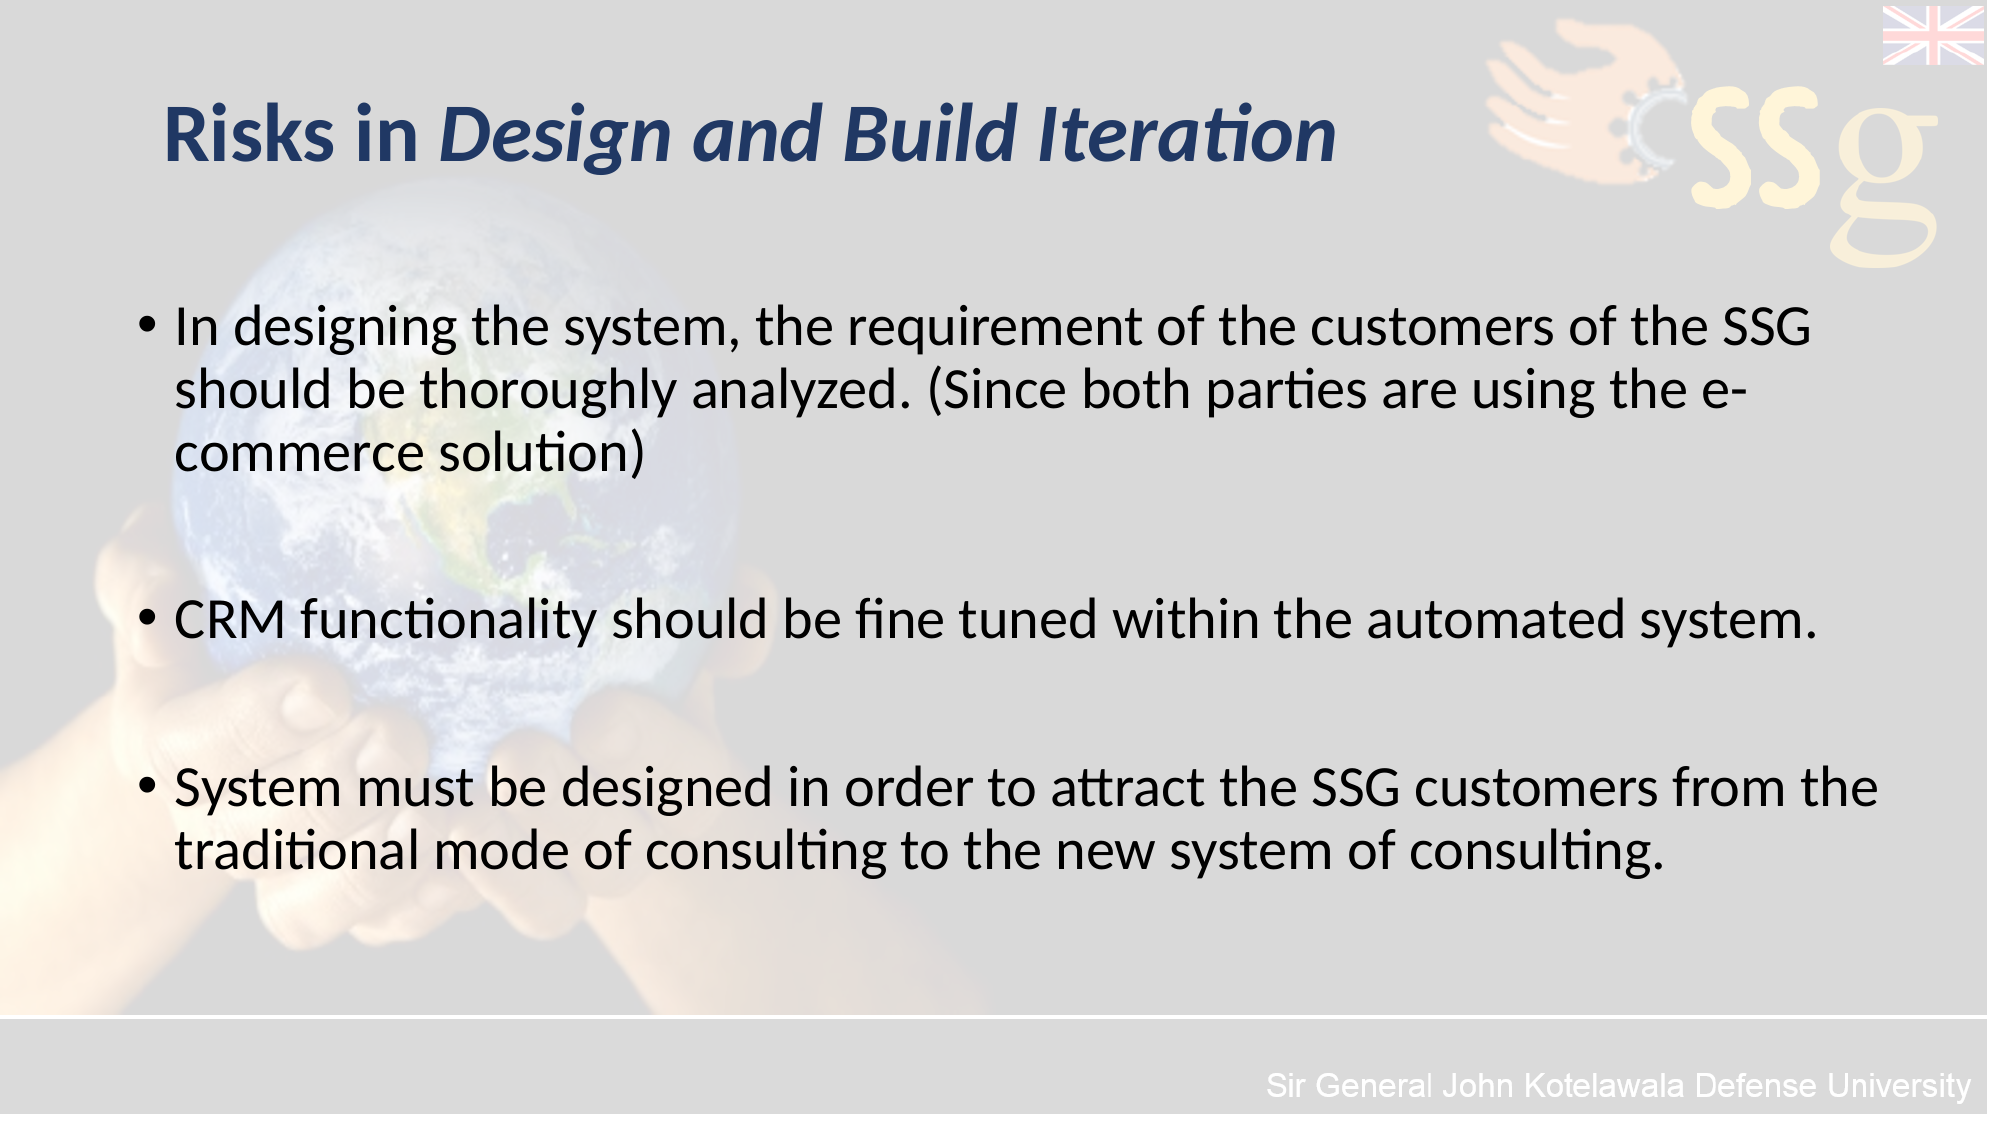

Risks in Design and Build Iteration

In designing the system, the requirement of the customers of the SSG should be thoroughly analyzed. (Since both parties are using the e-commerce solution)

CRM functionality should be fine tuned within the automated system.

System must be designed in order to attract the SSG customers from the traditional mode of consulting to the new system of consulting.